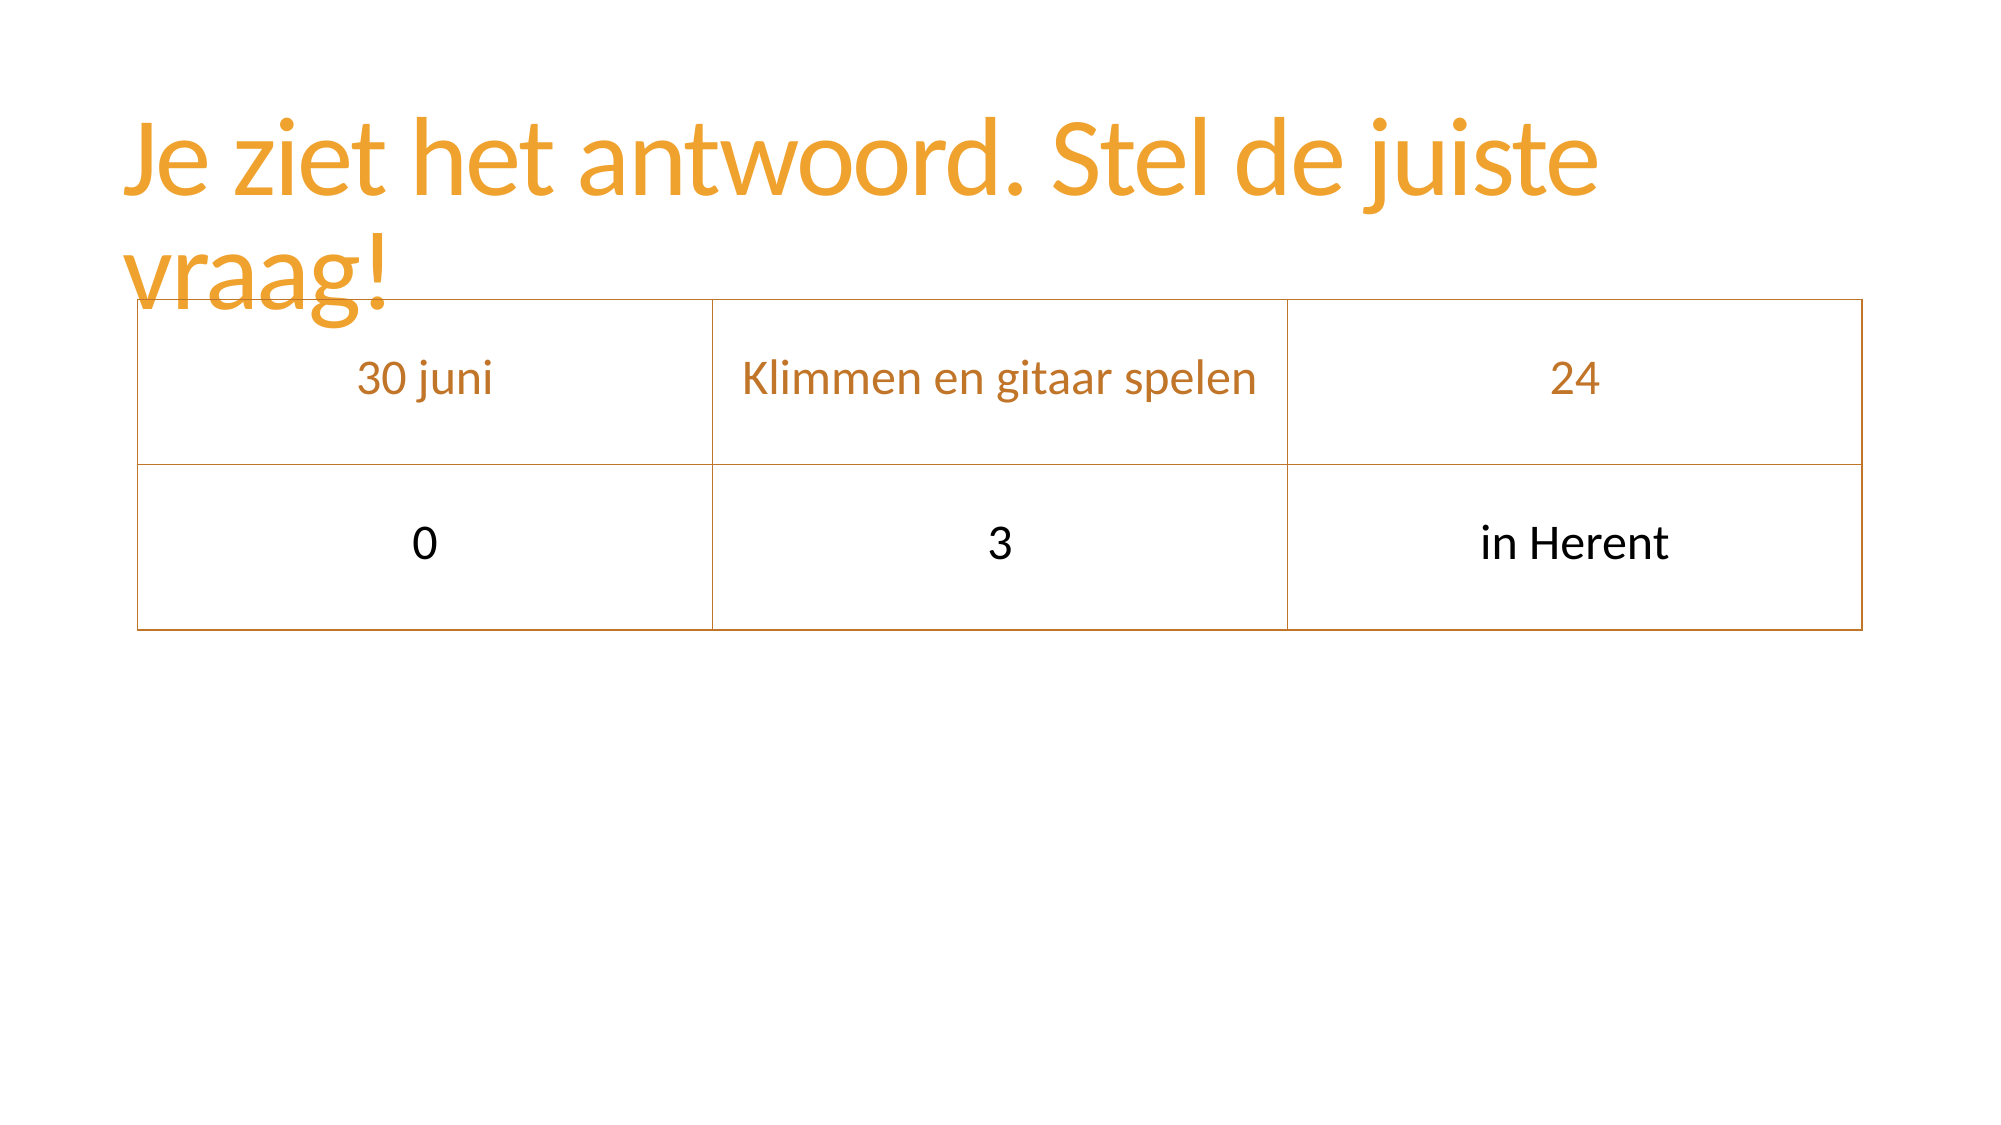

# Je ziet het antwoord. Stel de juiste vraag!
| 30 juni | Klimmen en gitaar spelen | 24 |
| --- | --- | --- |
| 0 | 3 | in Herent |